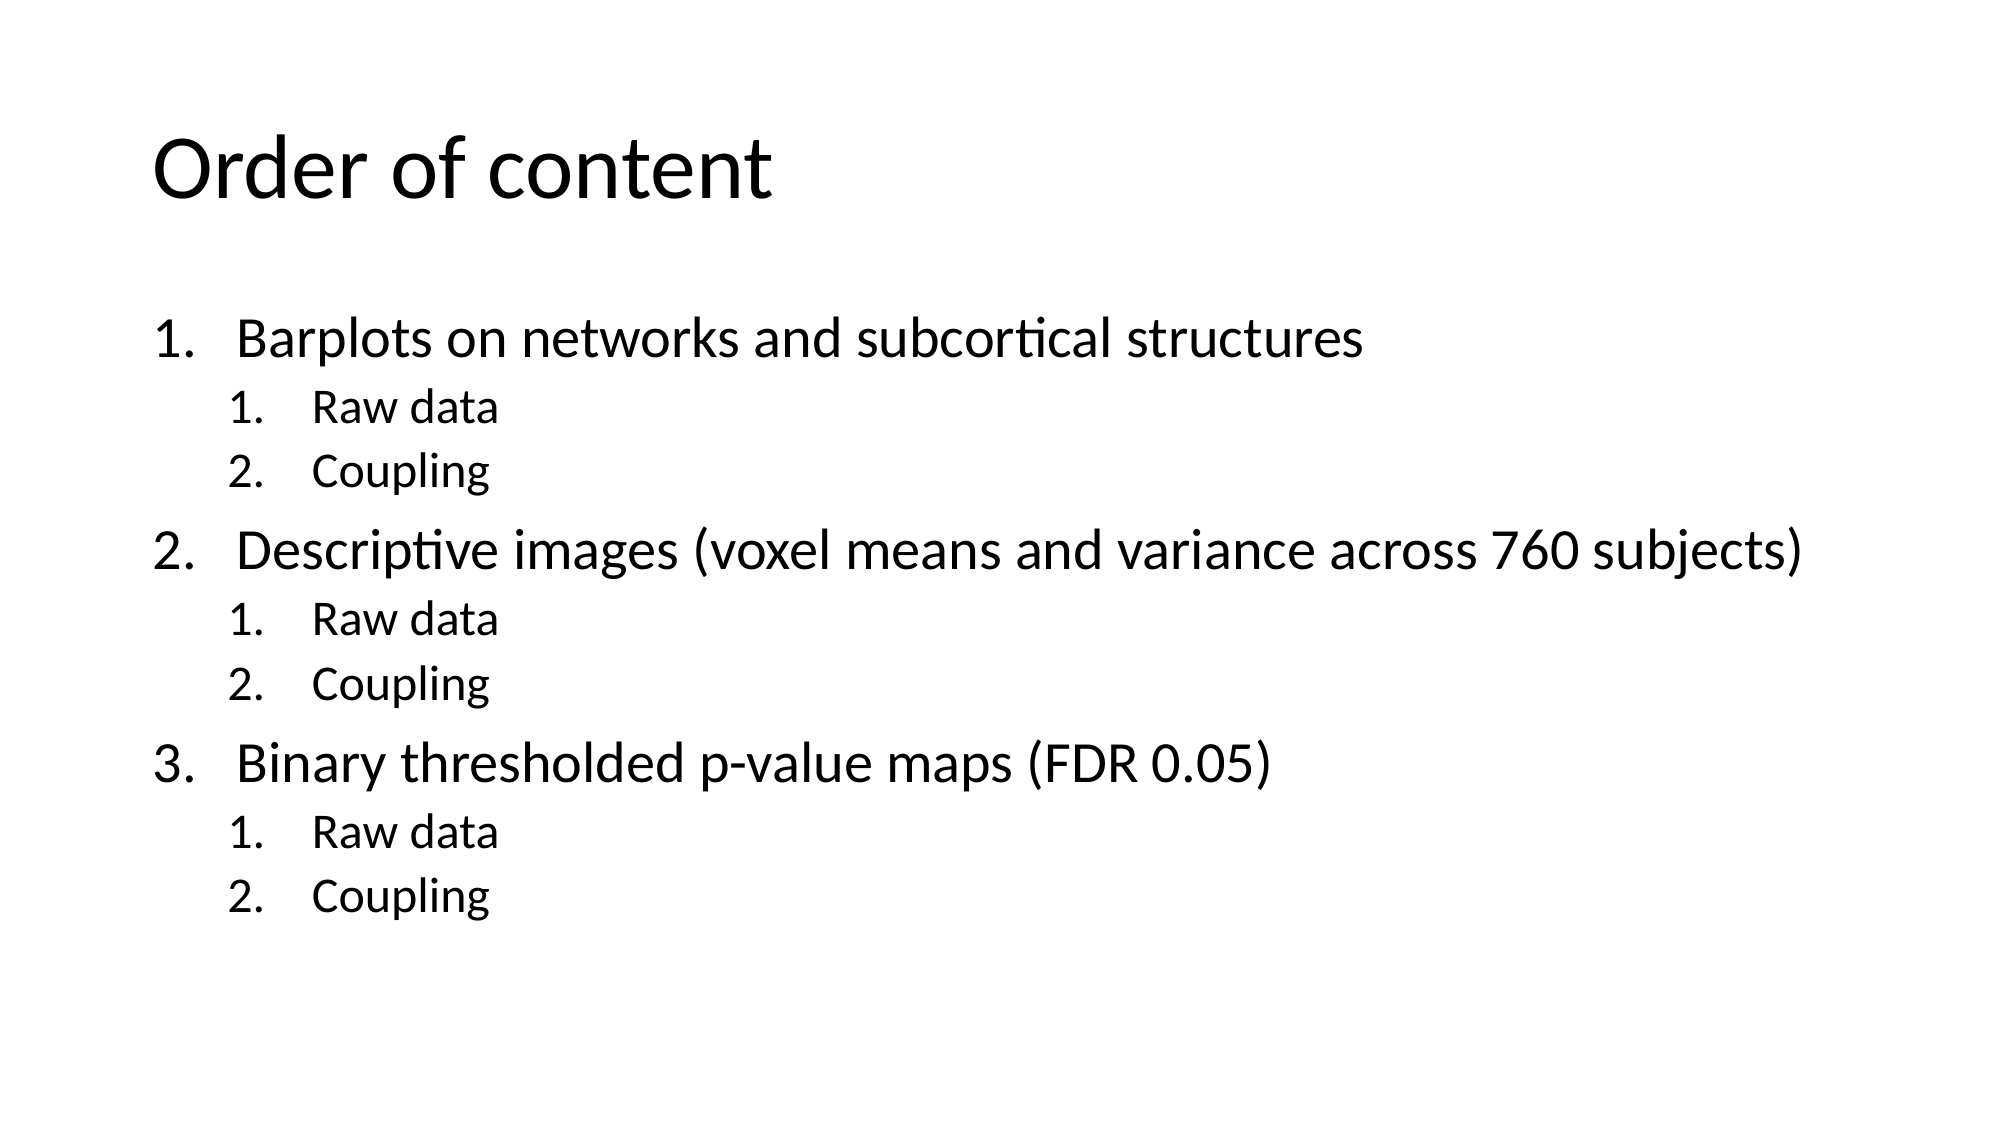

# Order of content
Barplots on networks and subcortical structures
Raw data
Coupling
Descriptive images (voxel means and variance across 760 subjects)
Raw data
Coupling
Binary thresholded p-value maps (FDR 0.05)
Raw data
Coupling